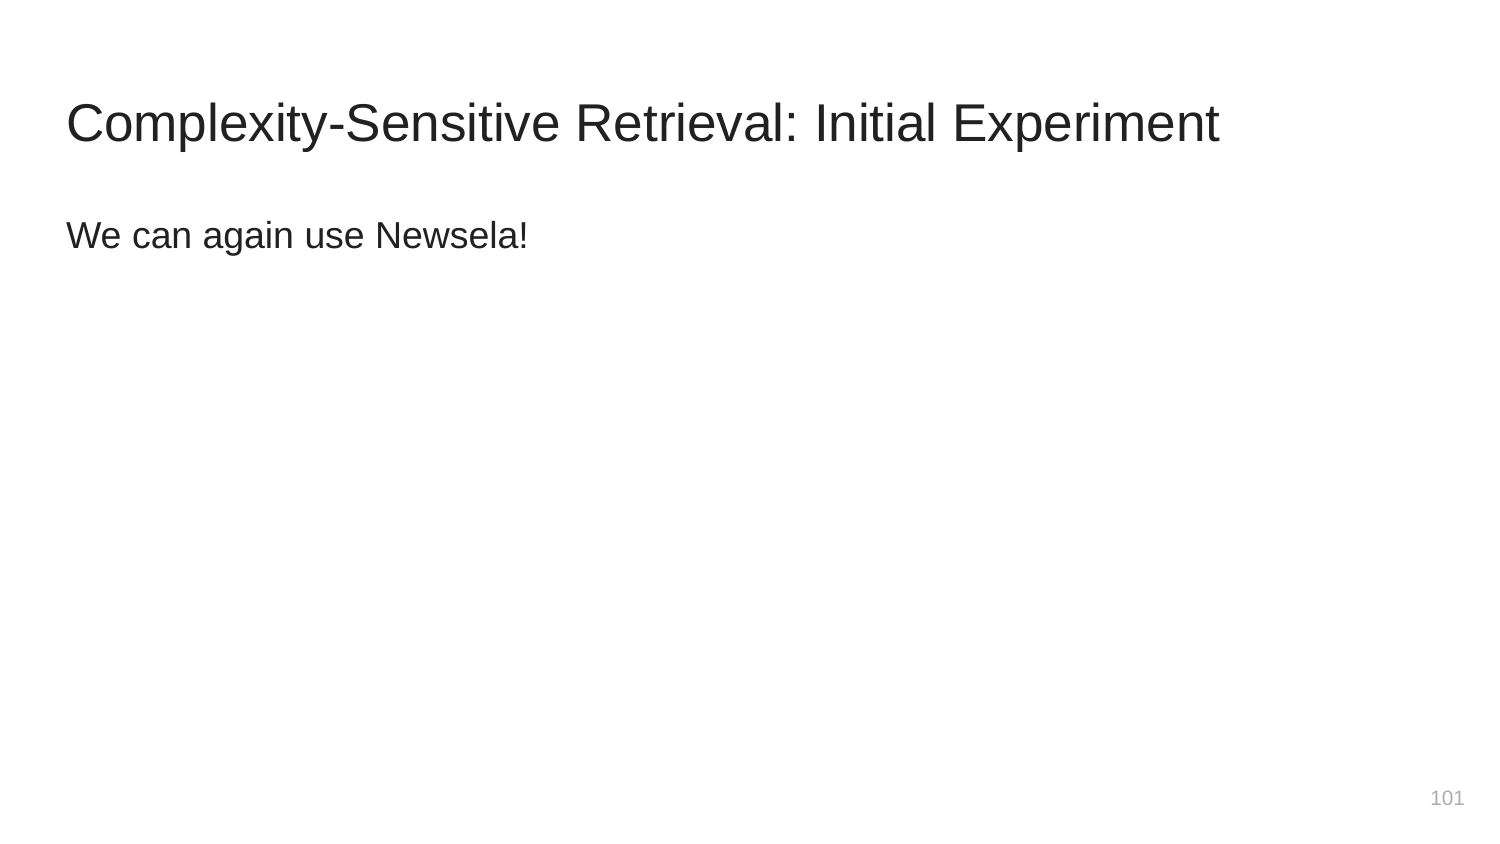

# Complexity-Sensitive Retrieval: Initial Experiment
We can again use Newsela!
101